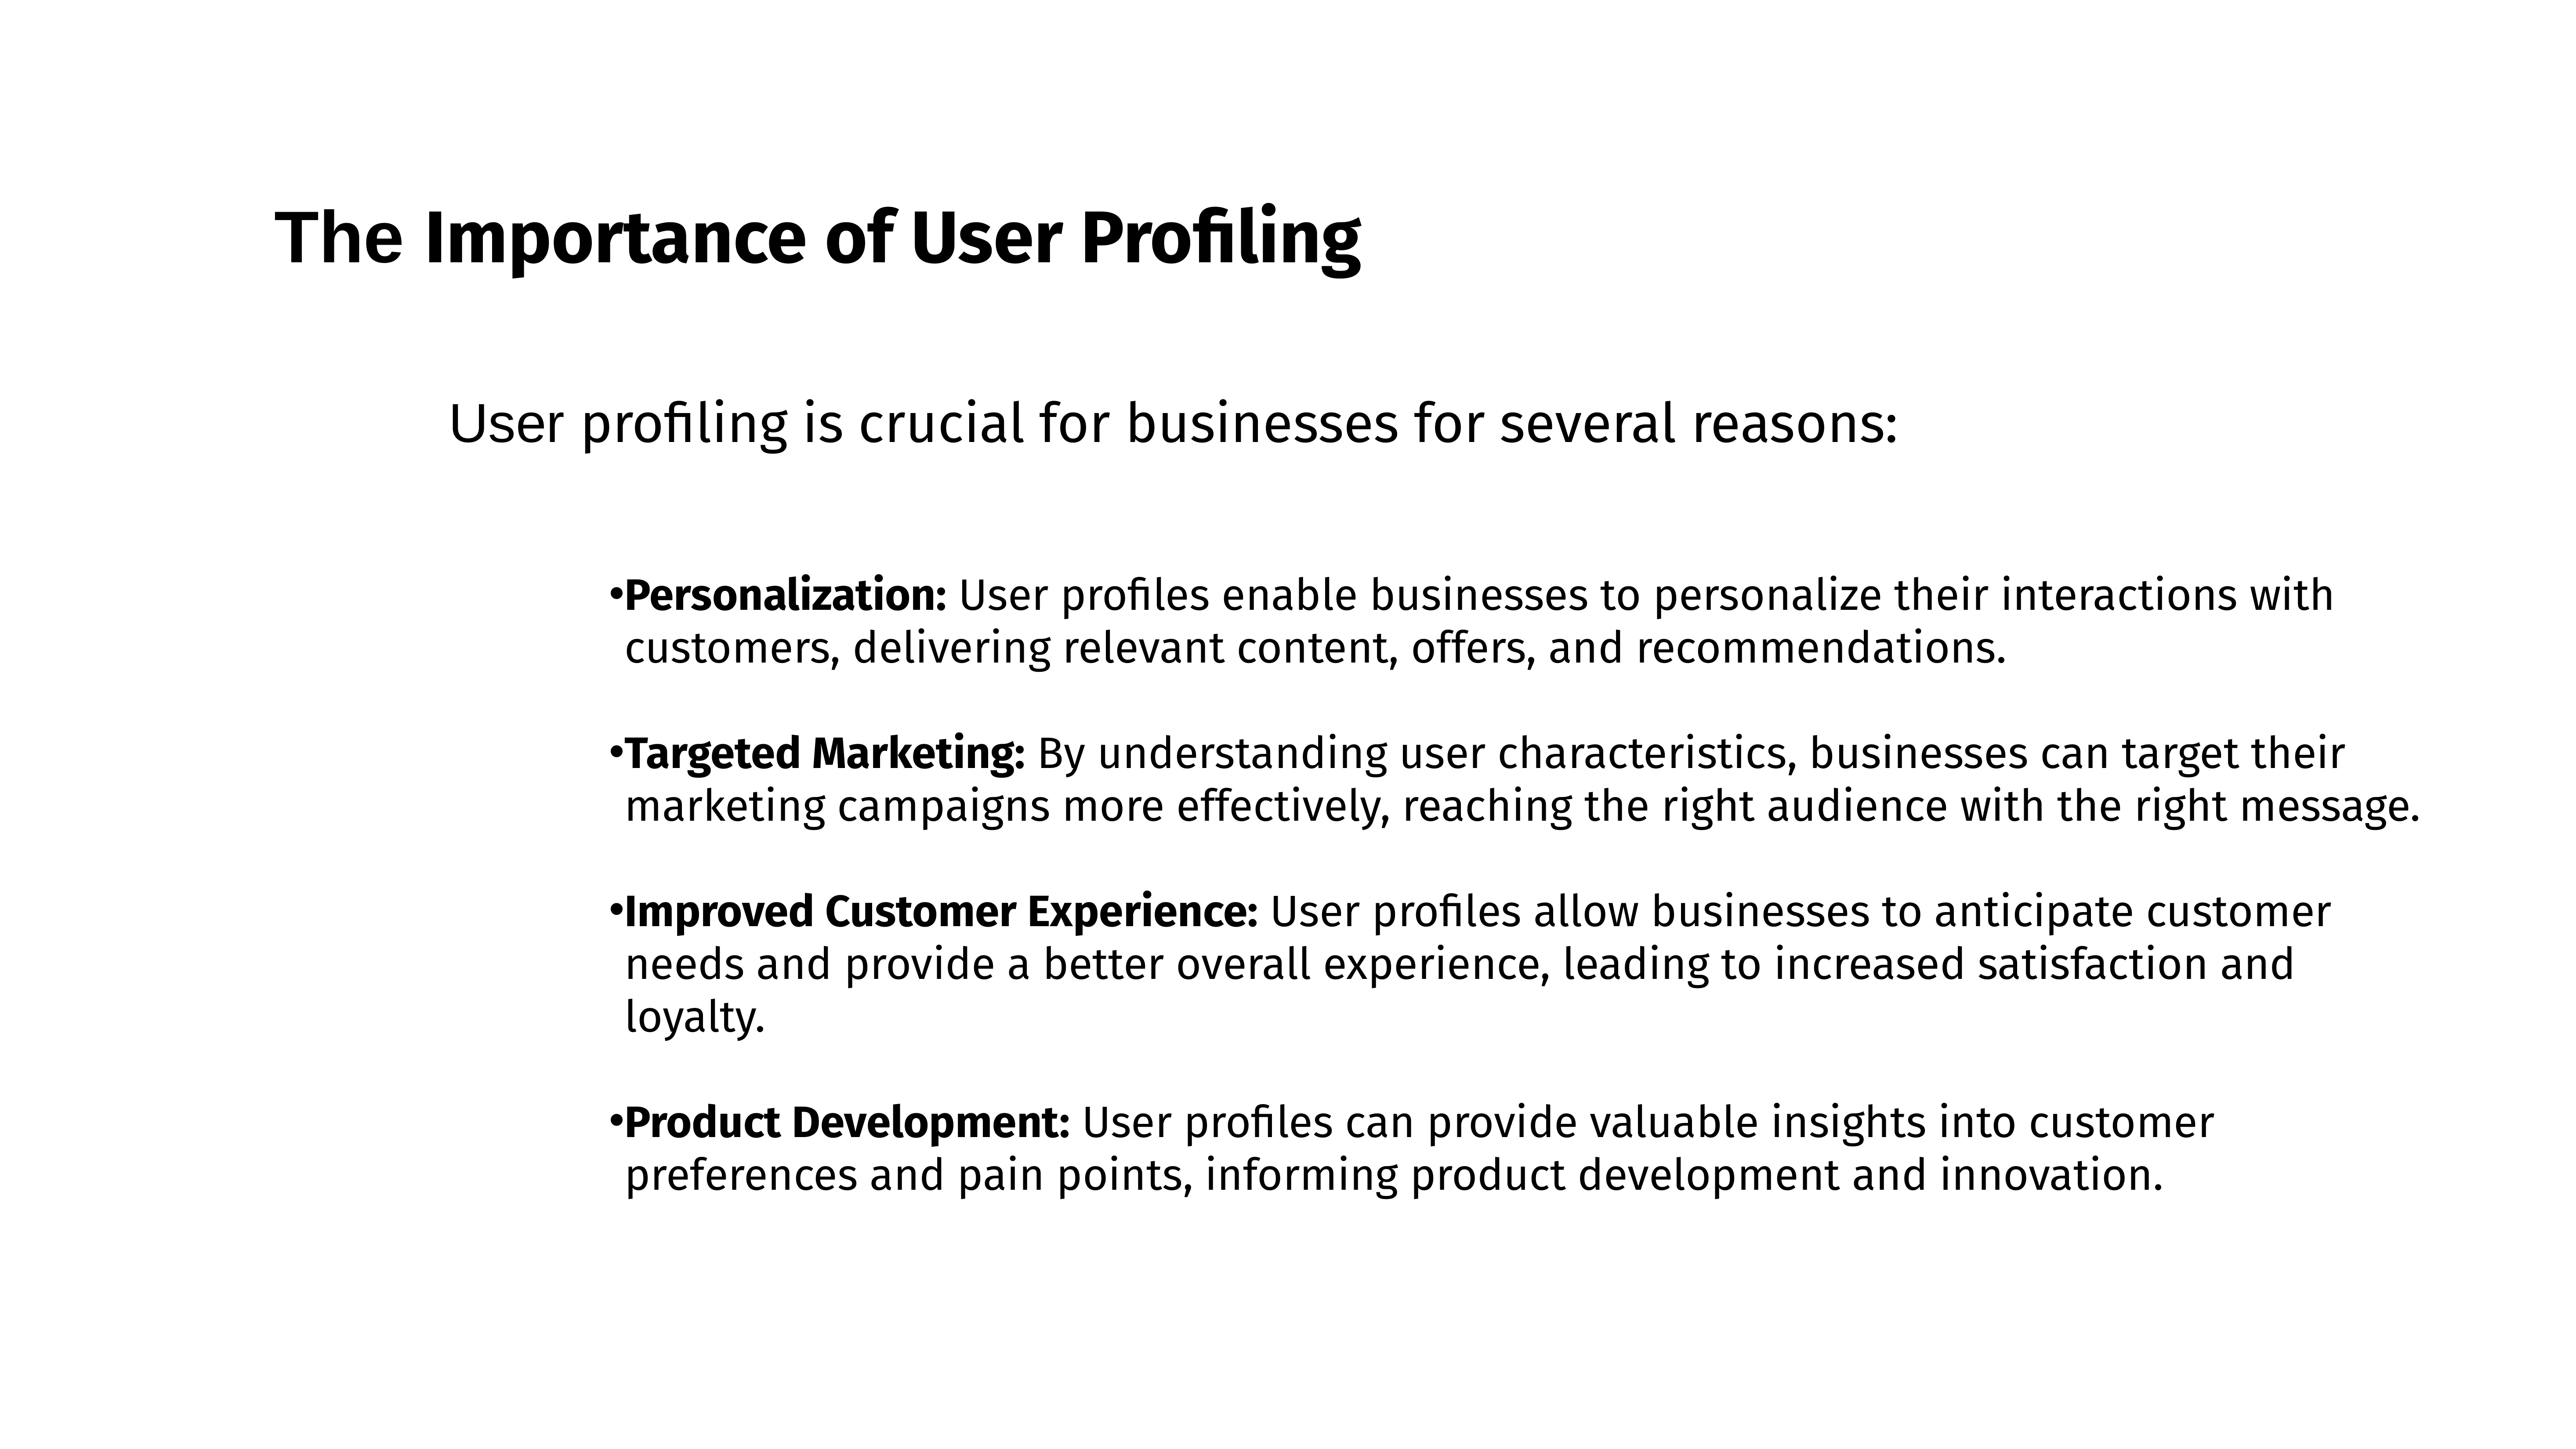

The Importance of User Profiling
User profiling is crucial for businesses for several reasons:

Personalization: User profiles enable businesses to personalize their interactions with customers, delivering relevant content, offers, and recommendations.

Targeted Marketing: By understanding user characteristics, businesses can target their marketing campaigns more effectively, reaching the right audience with the right message.

Improved Customer Experience: User profiles allow businesses to anticipate customer needs and provide a better overall experience, leading to increased satisfaction and loyalty.

Product Development: User profiles can provide valuable insights into customer preferences and pain points, informing product development and innovation.